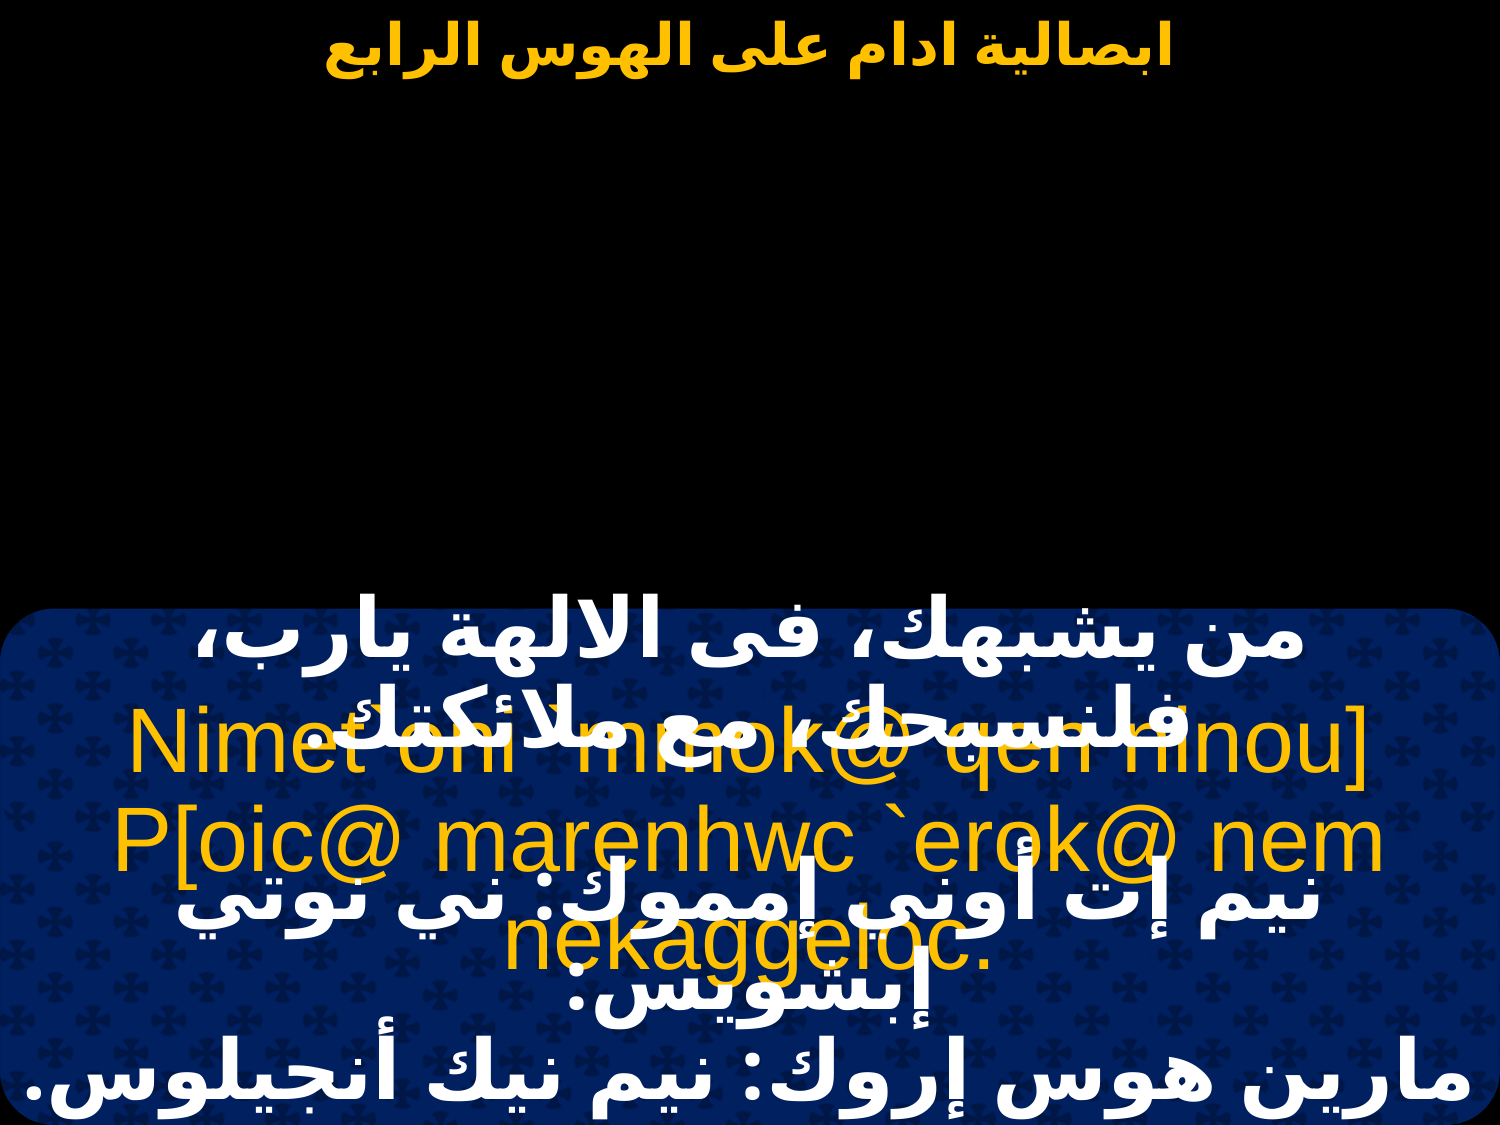

#
من يشبهك، فى الالهة يارب، فلنسبحك، مع ملائكتك.
Nimet`oni `mmok@ qen ninou] P[oic@ marenhwc `erok@ nem nekaggeloc.
نيم إت أوني إمموك: ني نوتي إبشويس:
مارين هوس إروك: نيم نيك أنجيلوس.